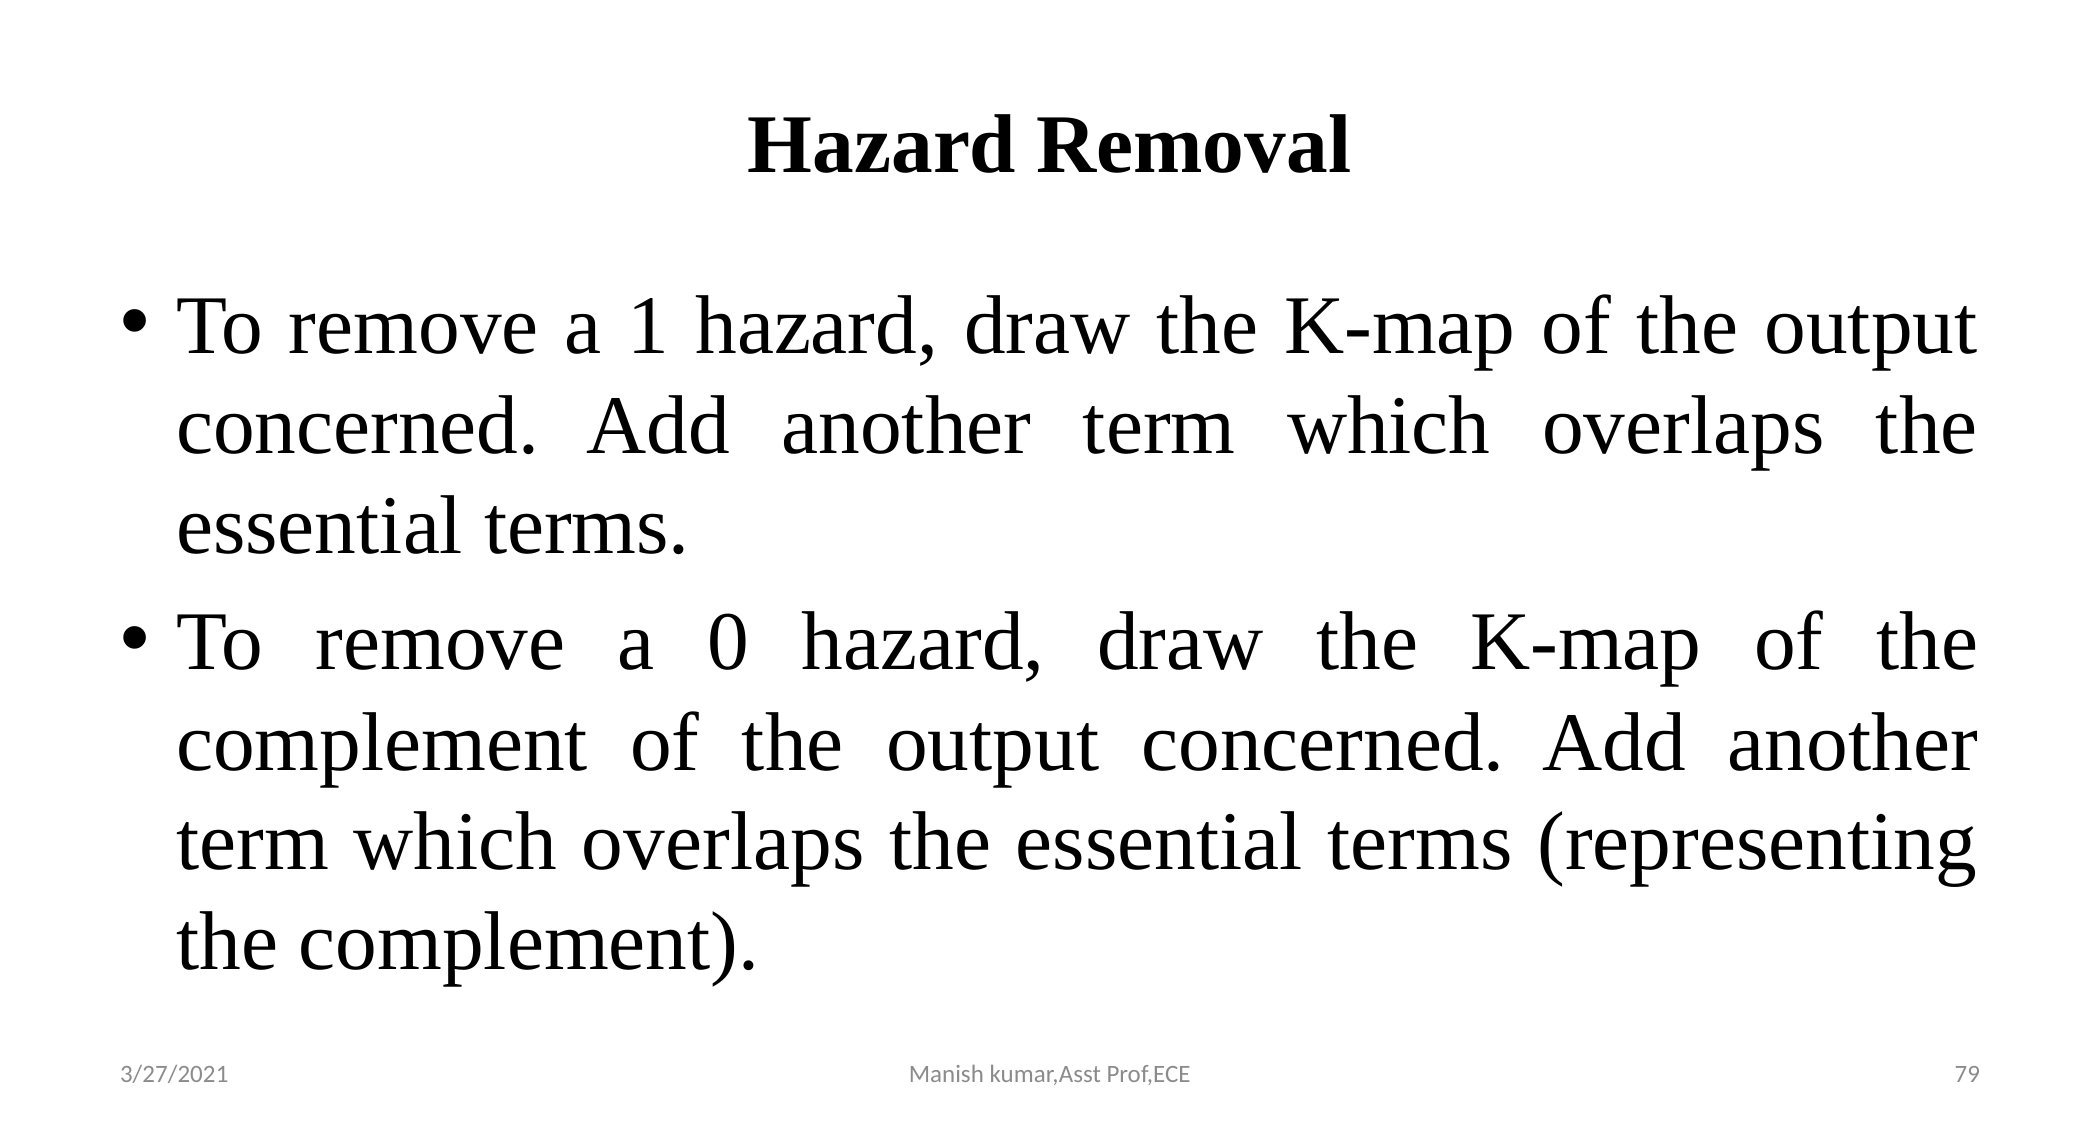

# Hazard Removal
To remove a 1 hazard, draw the K-map of the output concerned. Add another term which overlaps the essential terms.
To remove a 0 hazard, draw the K-map of the complement of the output concerned. Add another term which overlaps the essential terms (representing the complement).
3/27/2021
Manish kumar,Asst Prof,ECE
79